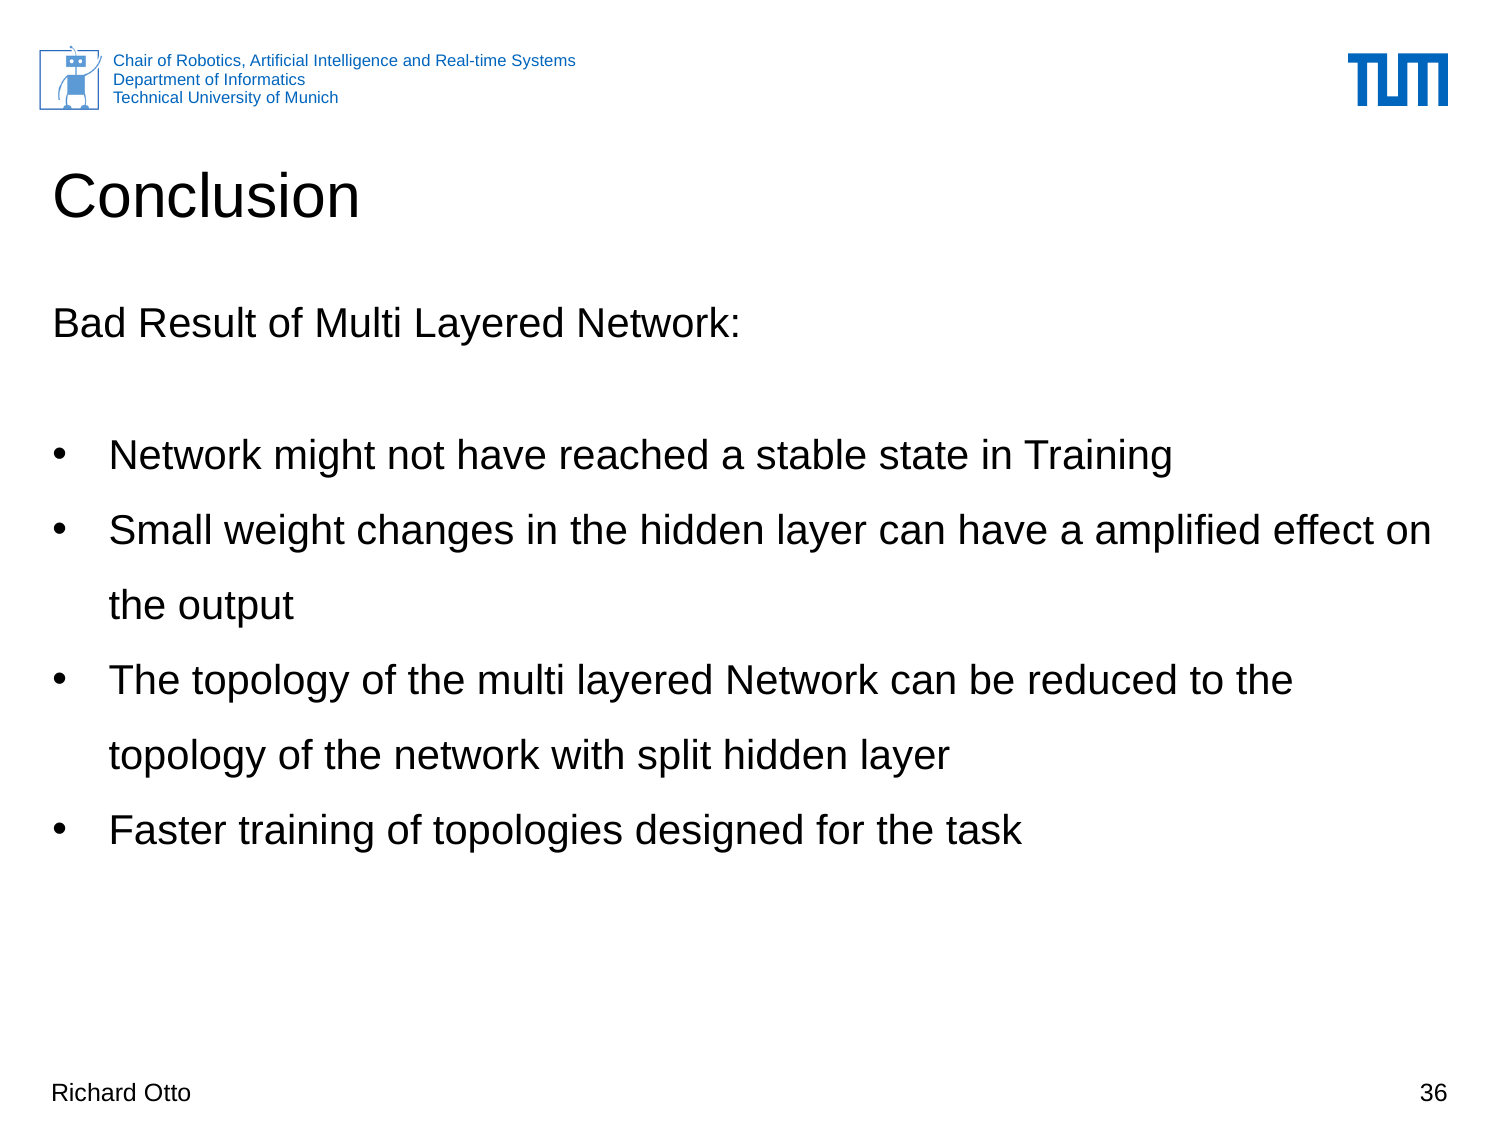

# Conclusion
Bad Result of Multi Layered Network:

Network might not have reached a stable state in Training
Small weight changes in the hidden layer can have a amplified effect on the output
The topology of the multi layered Network can be reduced to the topology of the network with split hidden layer
Faster training of topologies designed for the task

Richard Otto
36